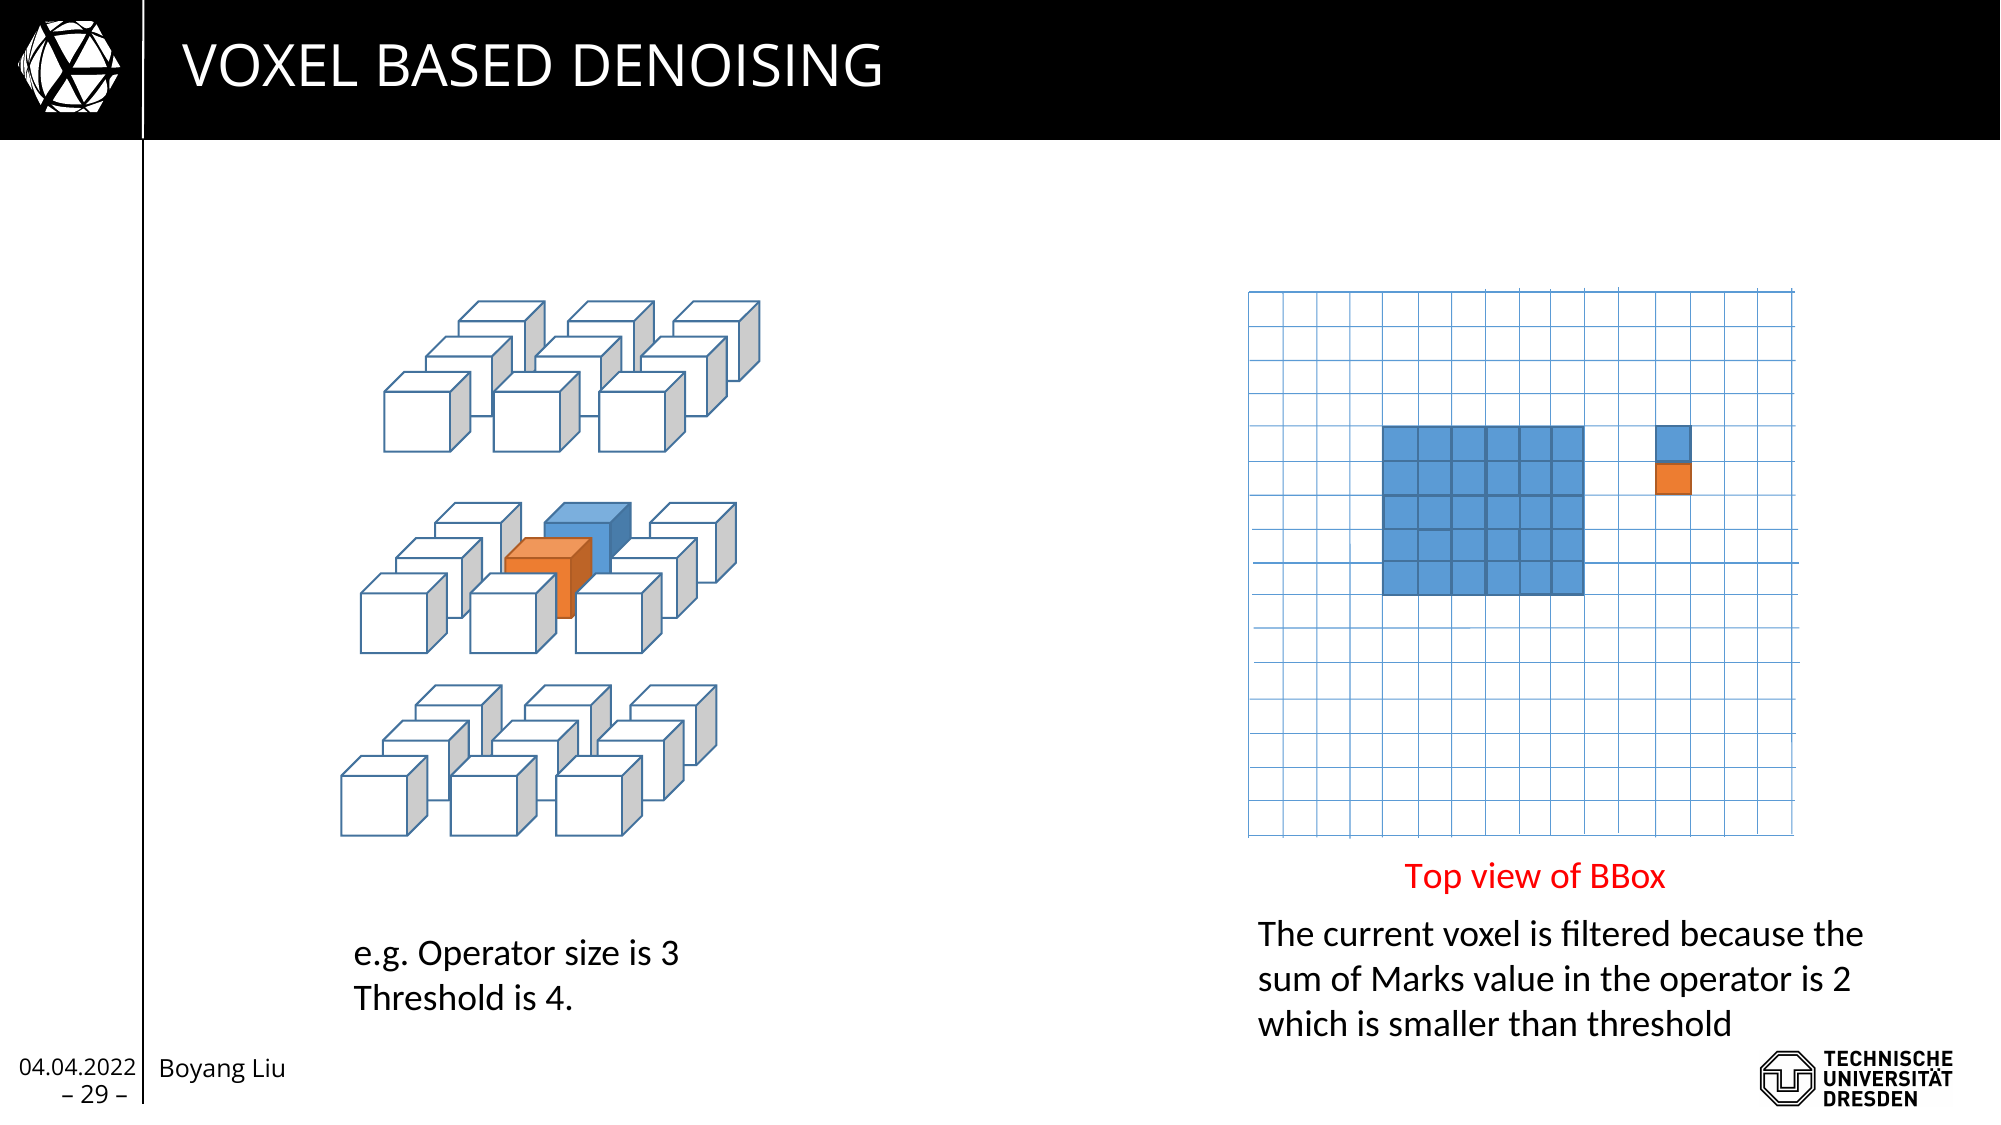

# Voxel based denoising

Top view of BBox
The current voxel is filtered because the sum of Marks value in the operator is 2 which is smaller than threshold
e.g. Operator size is 3
Threshold is 4.
04.04.2022
– 29 –